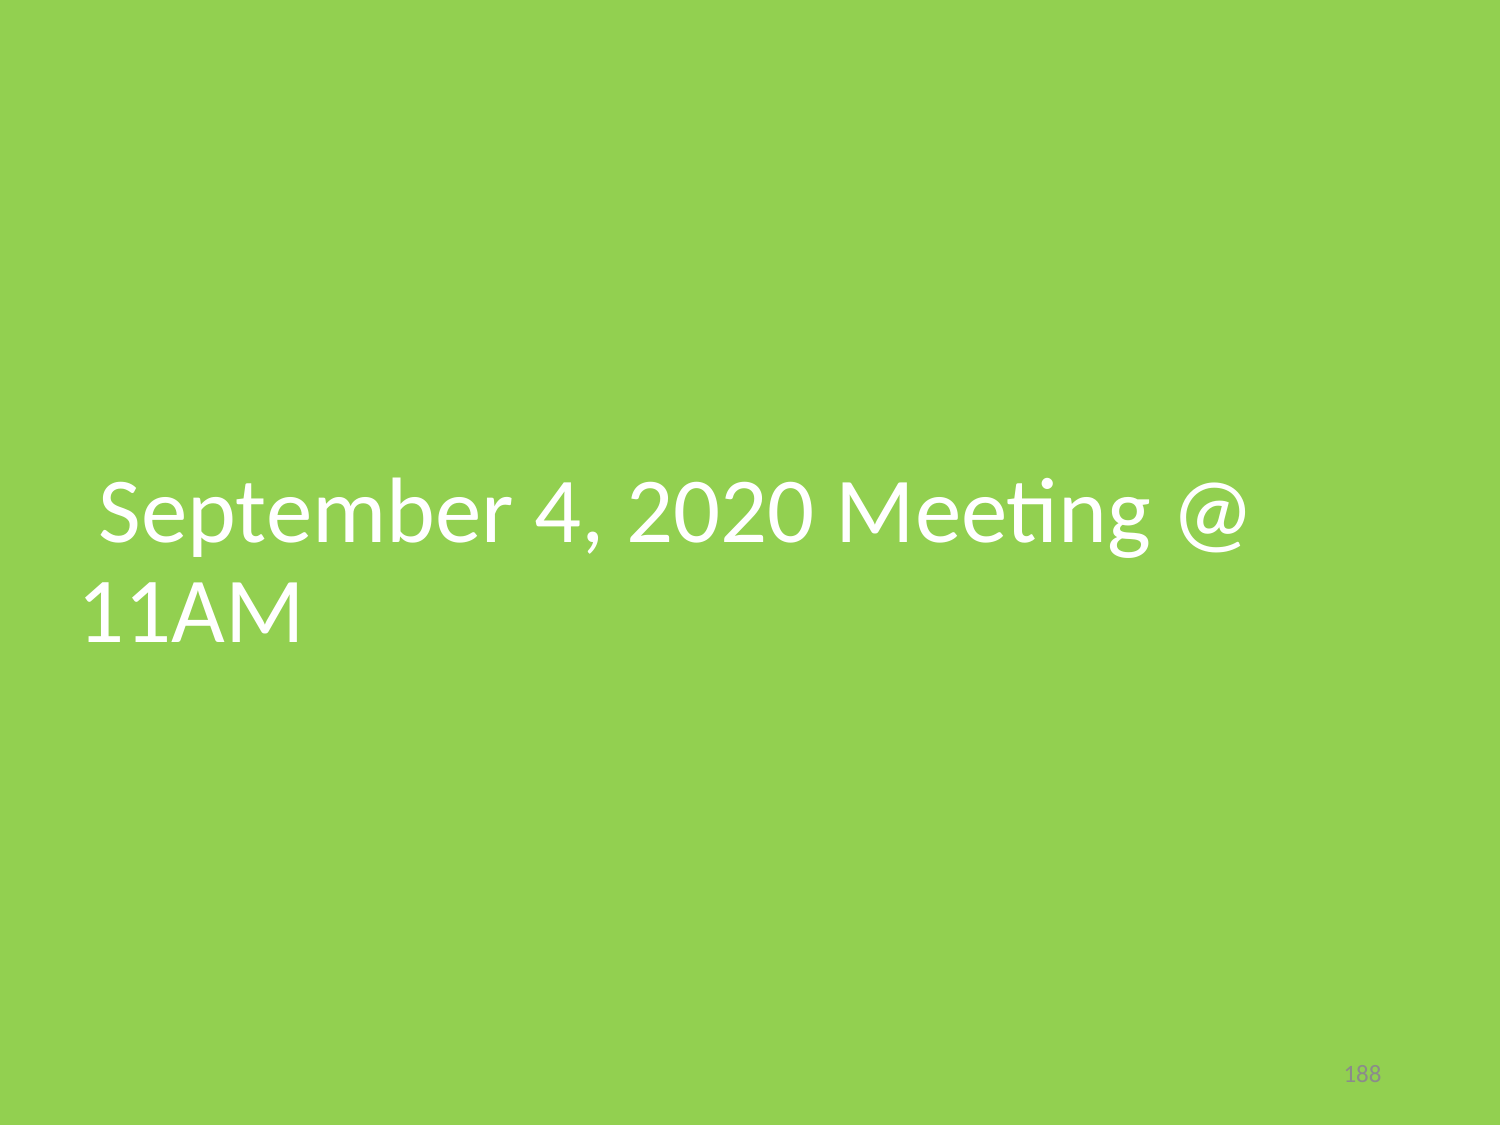

# September 4, 2020 Meeting @ 11AM
188